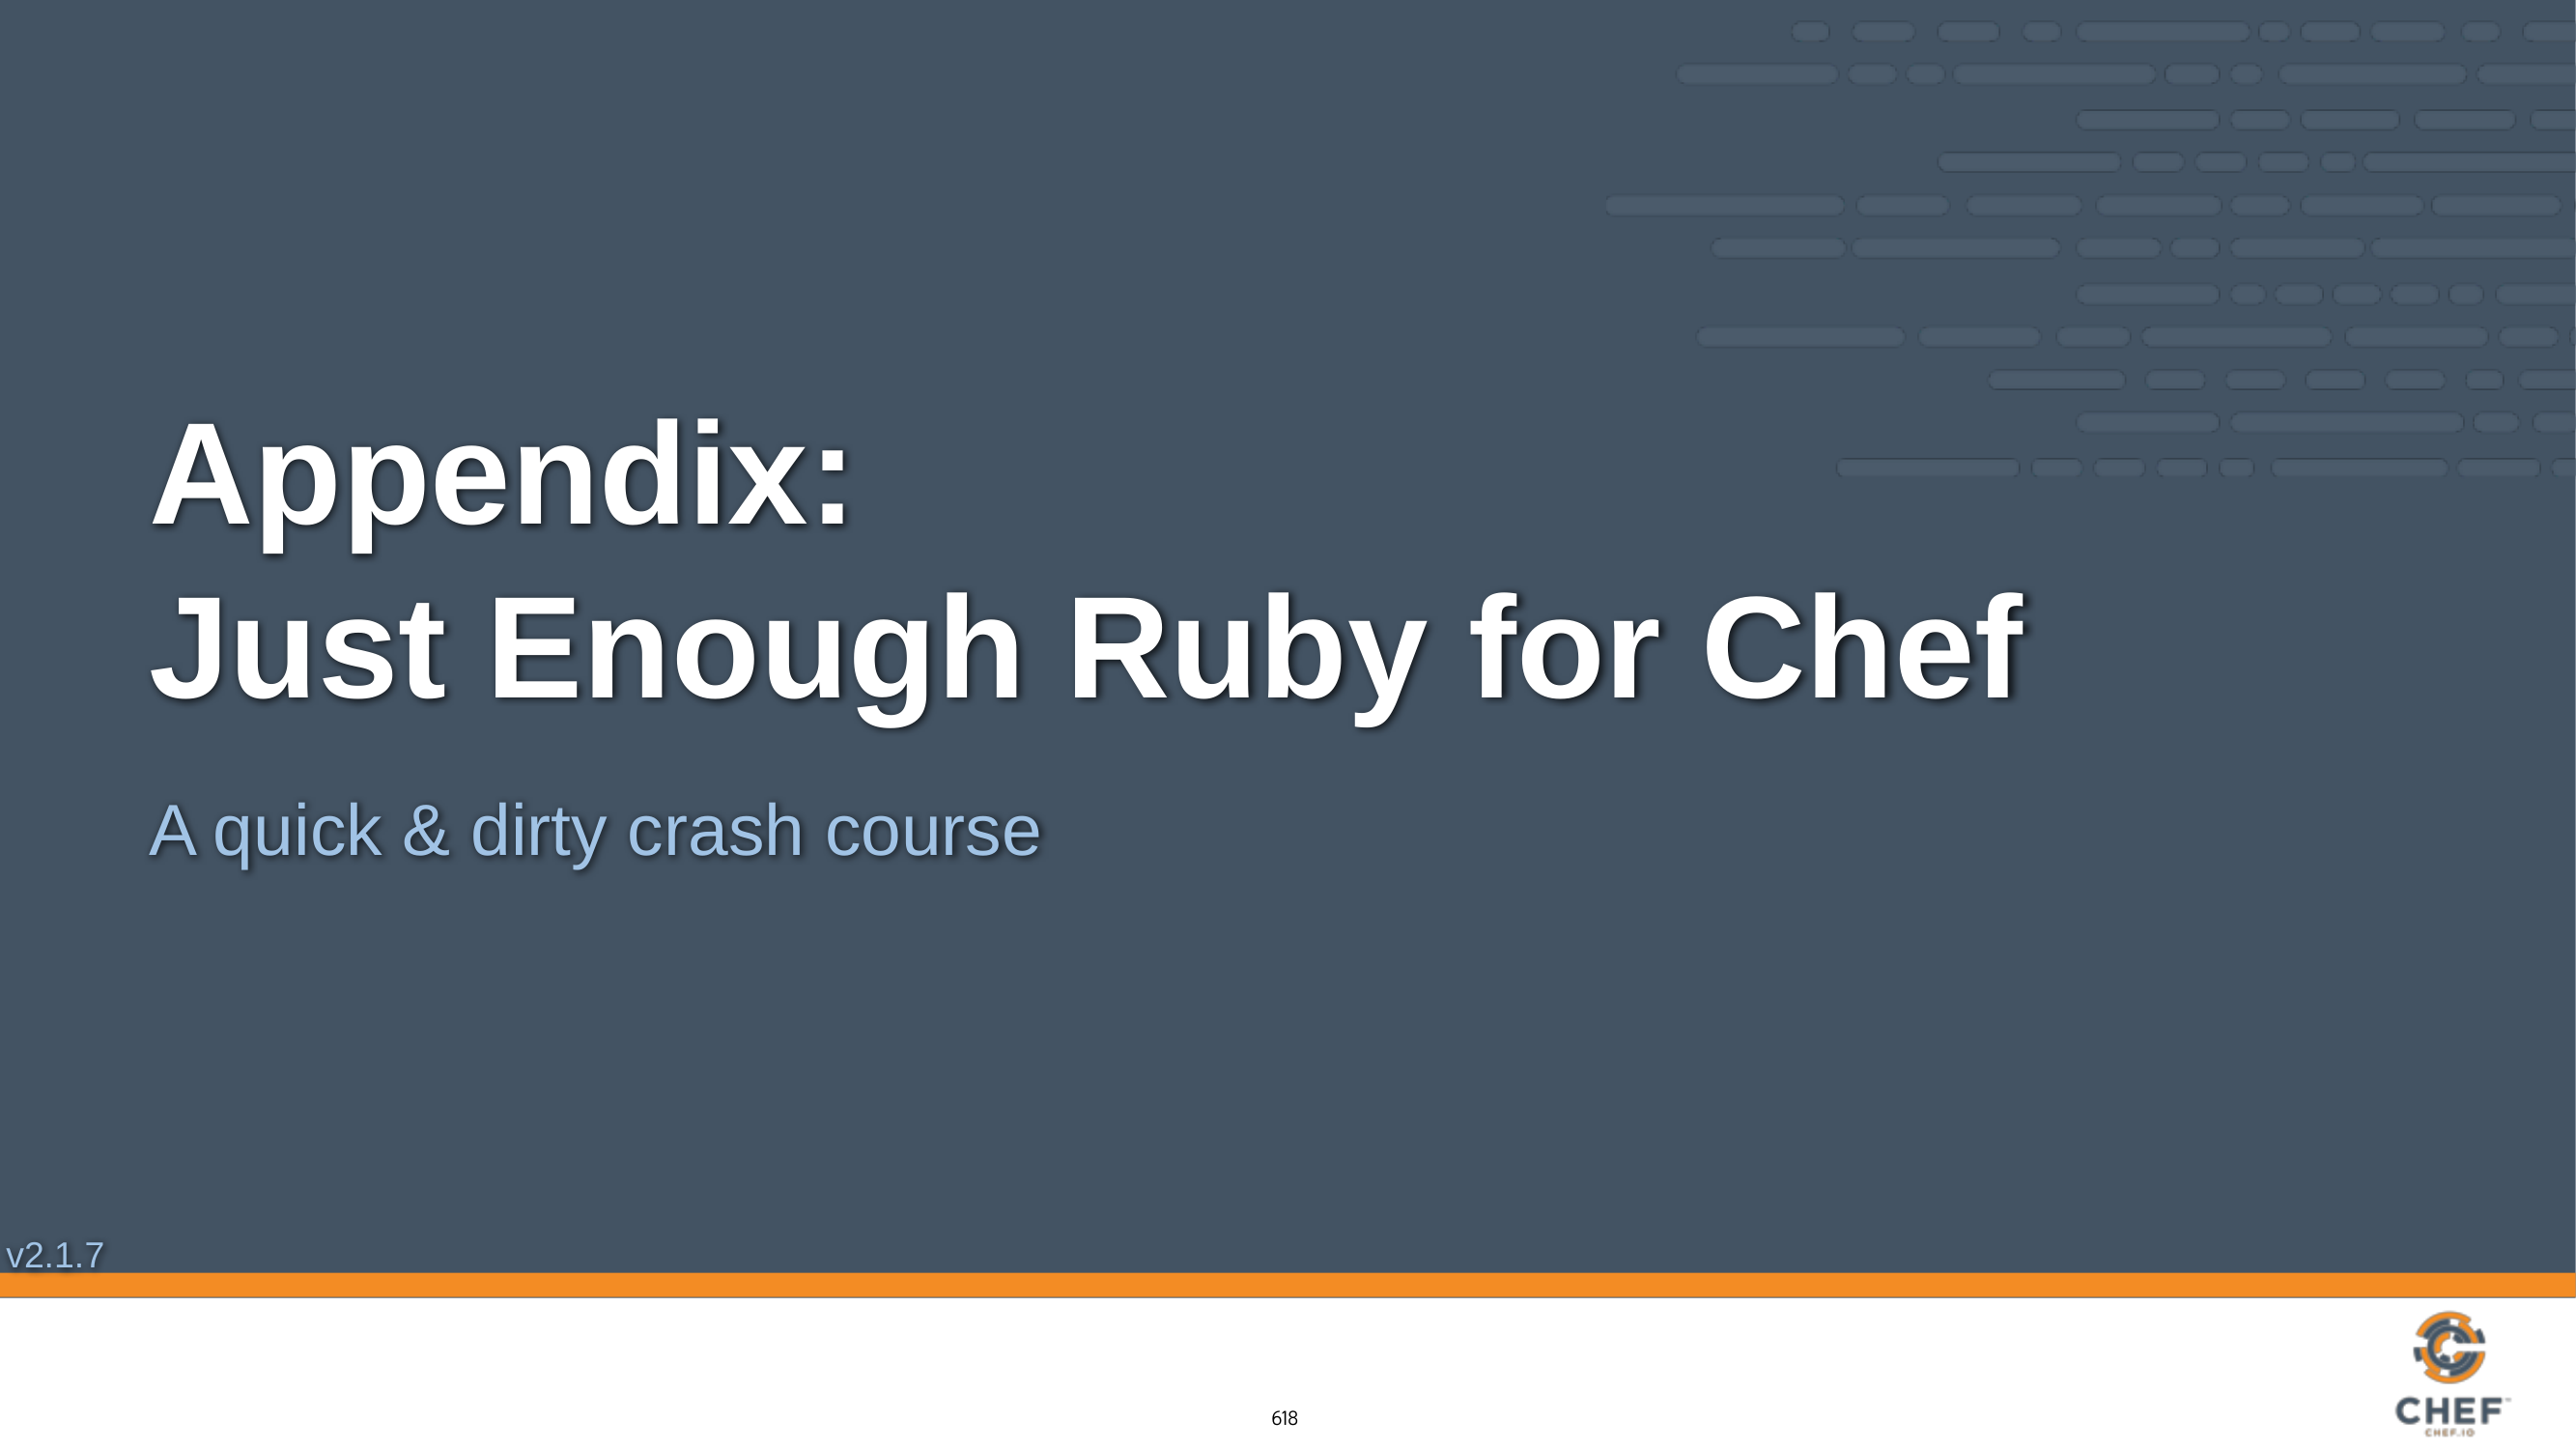

# Appendix:
Just Enough Ruby for Chef
A quick & dirty crash course
618